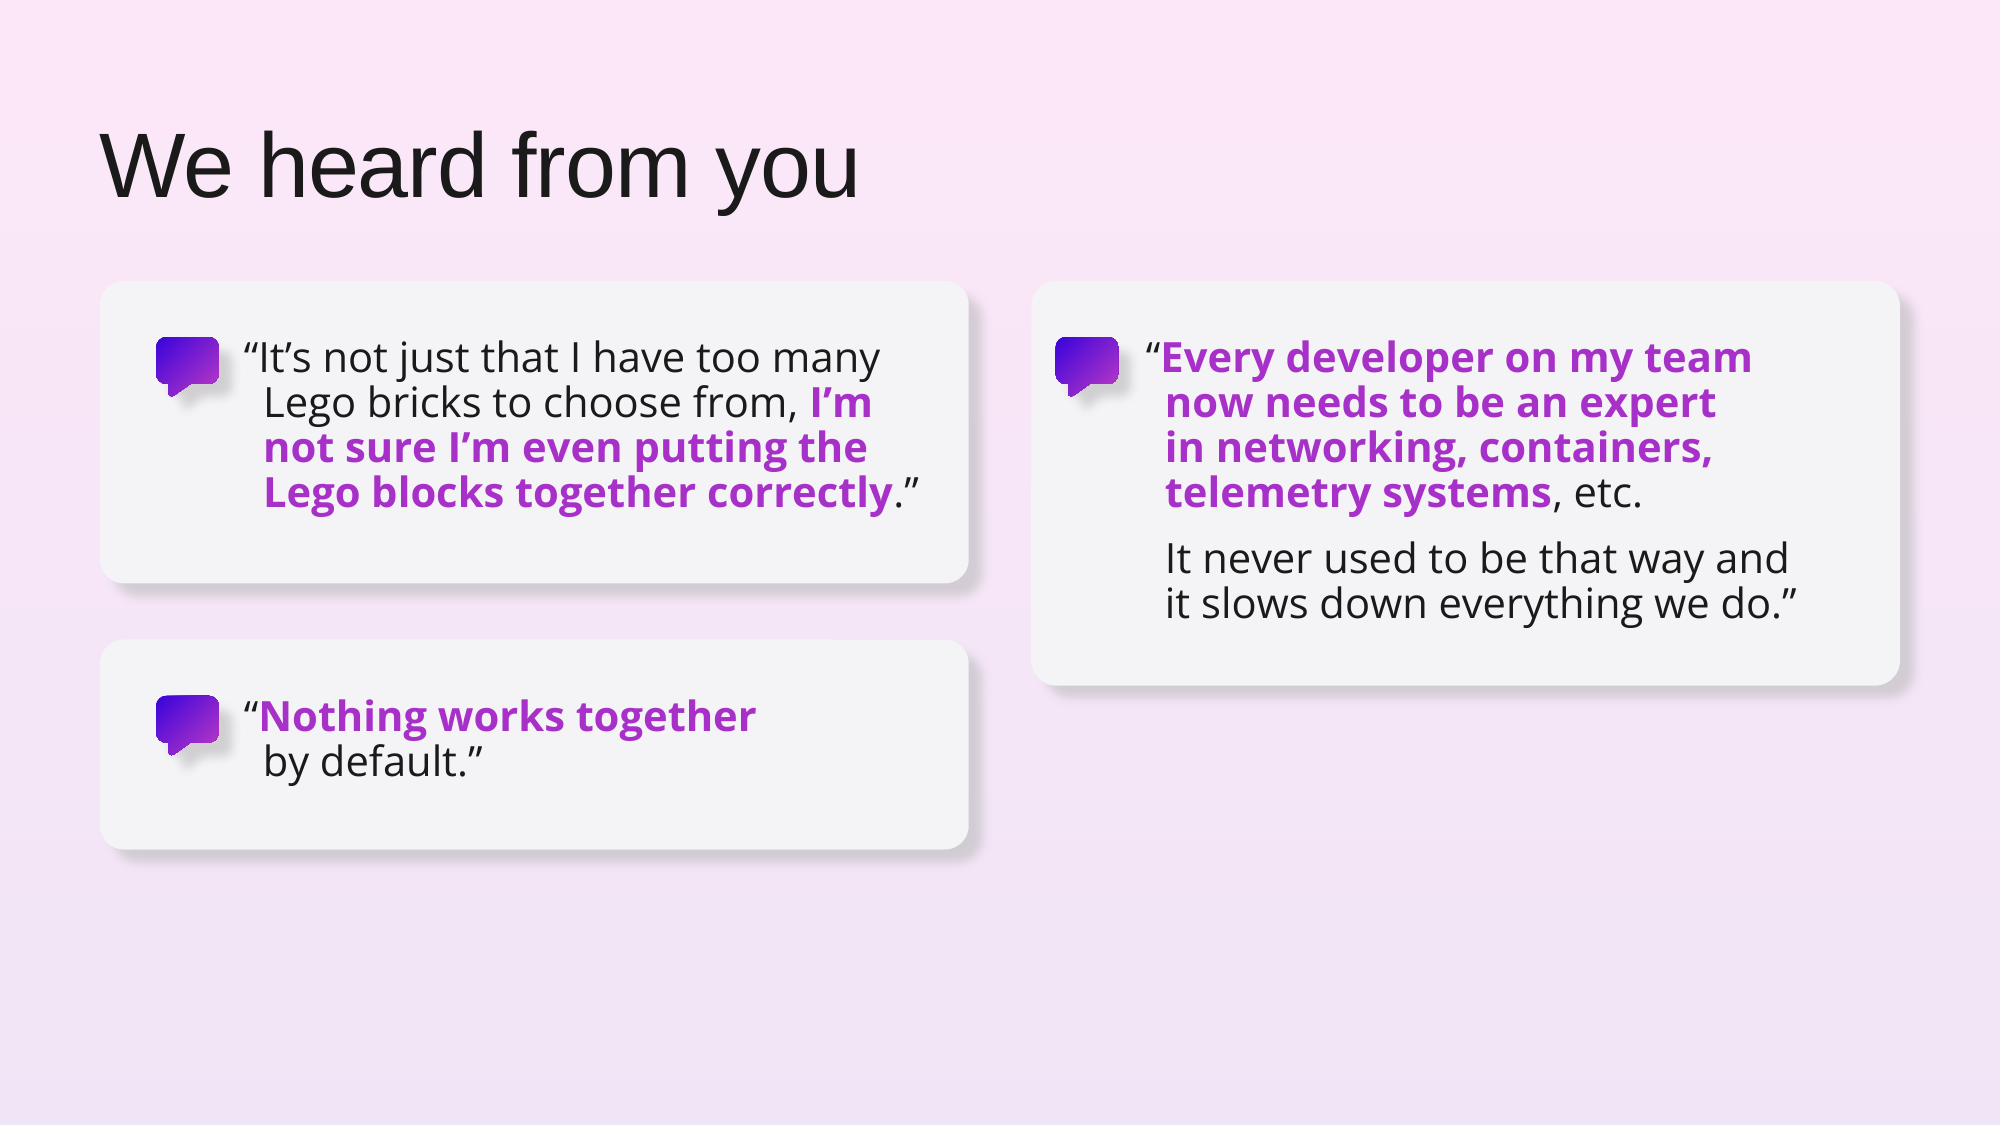

# We heard from you

“Every developer on my team
now needs to be an expert
in networking, containers, telemetry systems, etc.
It never used to be that way and
it slows down everything we do.”

“It’s not just that I have too many Lego bricks to choose from, I’m not sure I’m even putting the Lego blocks together correctly.”

“Nothing works together by default.”